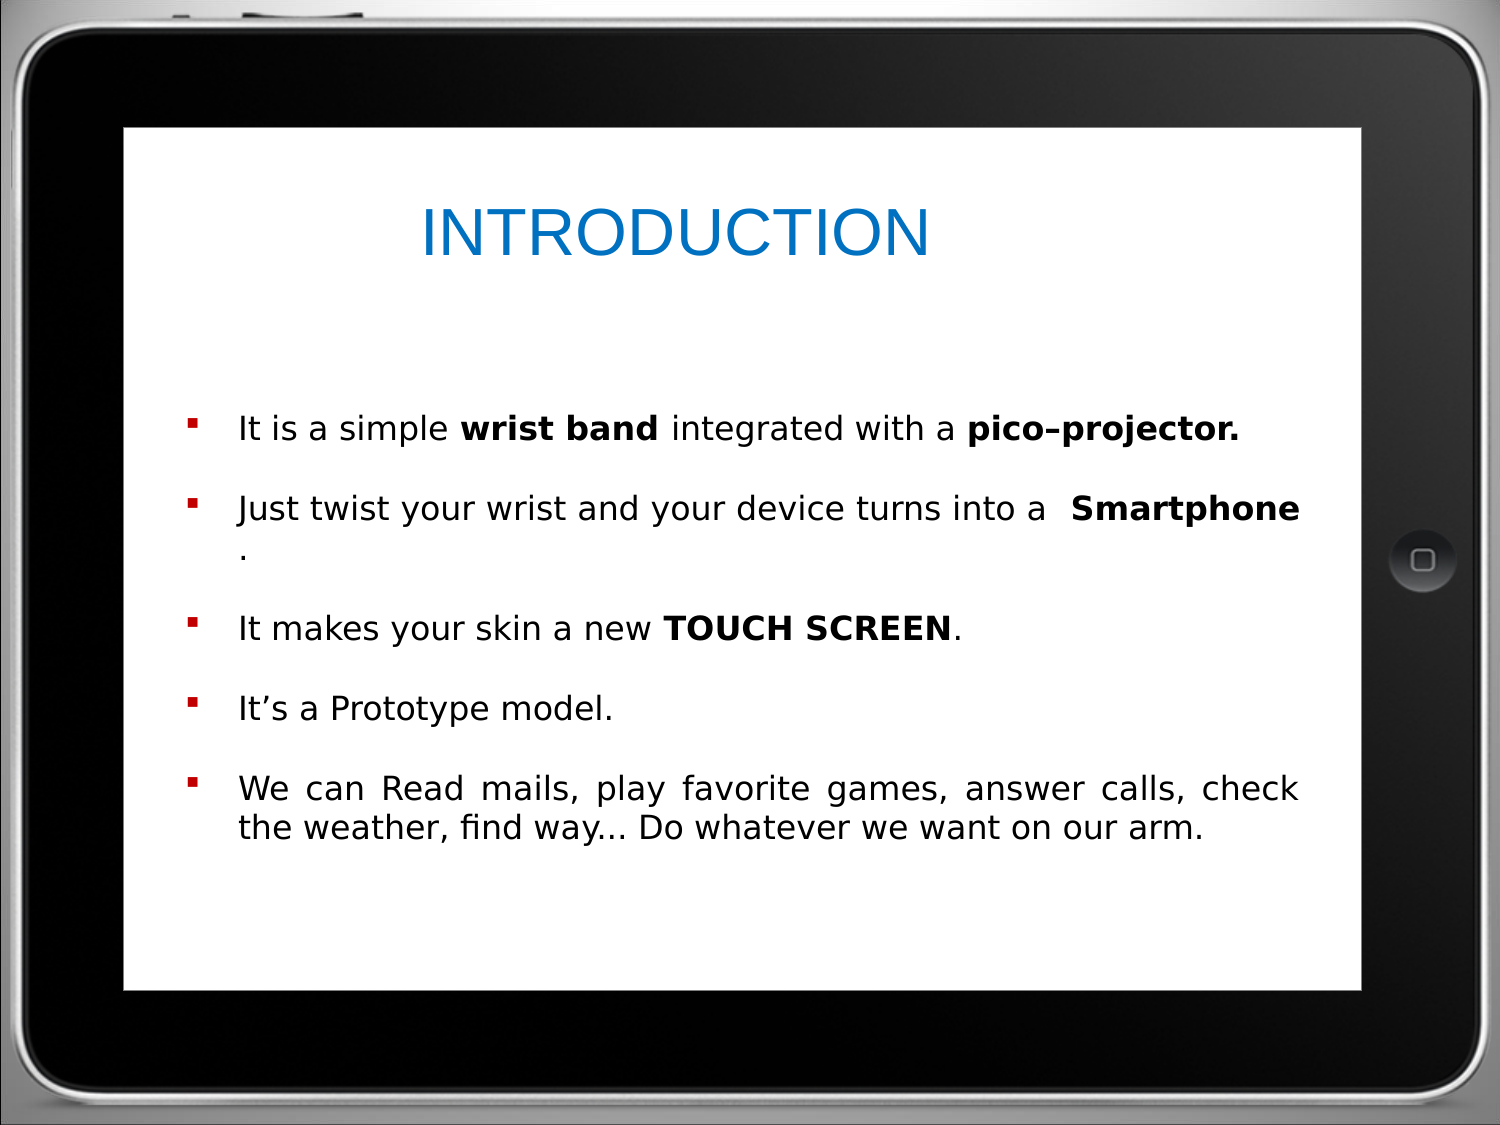

INTRODUCTION
It is a simple wrist band integrated with a pico–projector.

Just twist your wrist and your device turns into a  Smartphone .

It makes your skin a new TOUCH SCREEN.

It’s a Prototype model.

We can Read mails, play favorite games, answer calls, check the weather, find way... Do whatever we want on our arm.